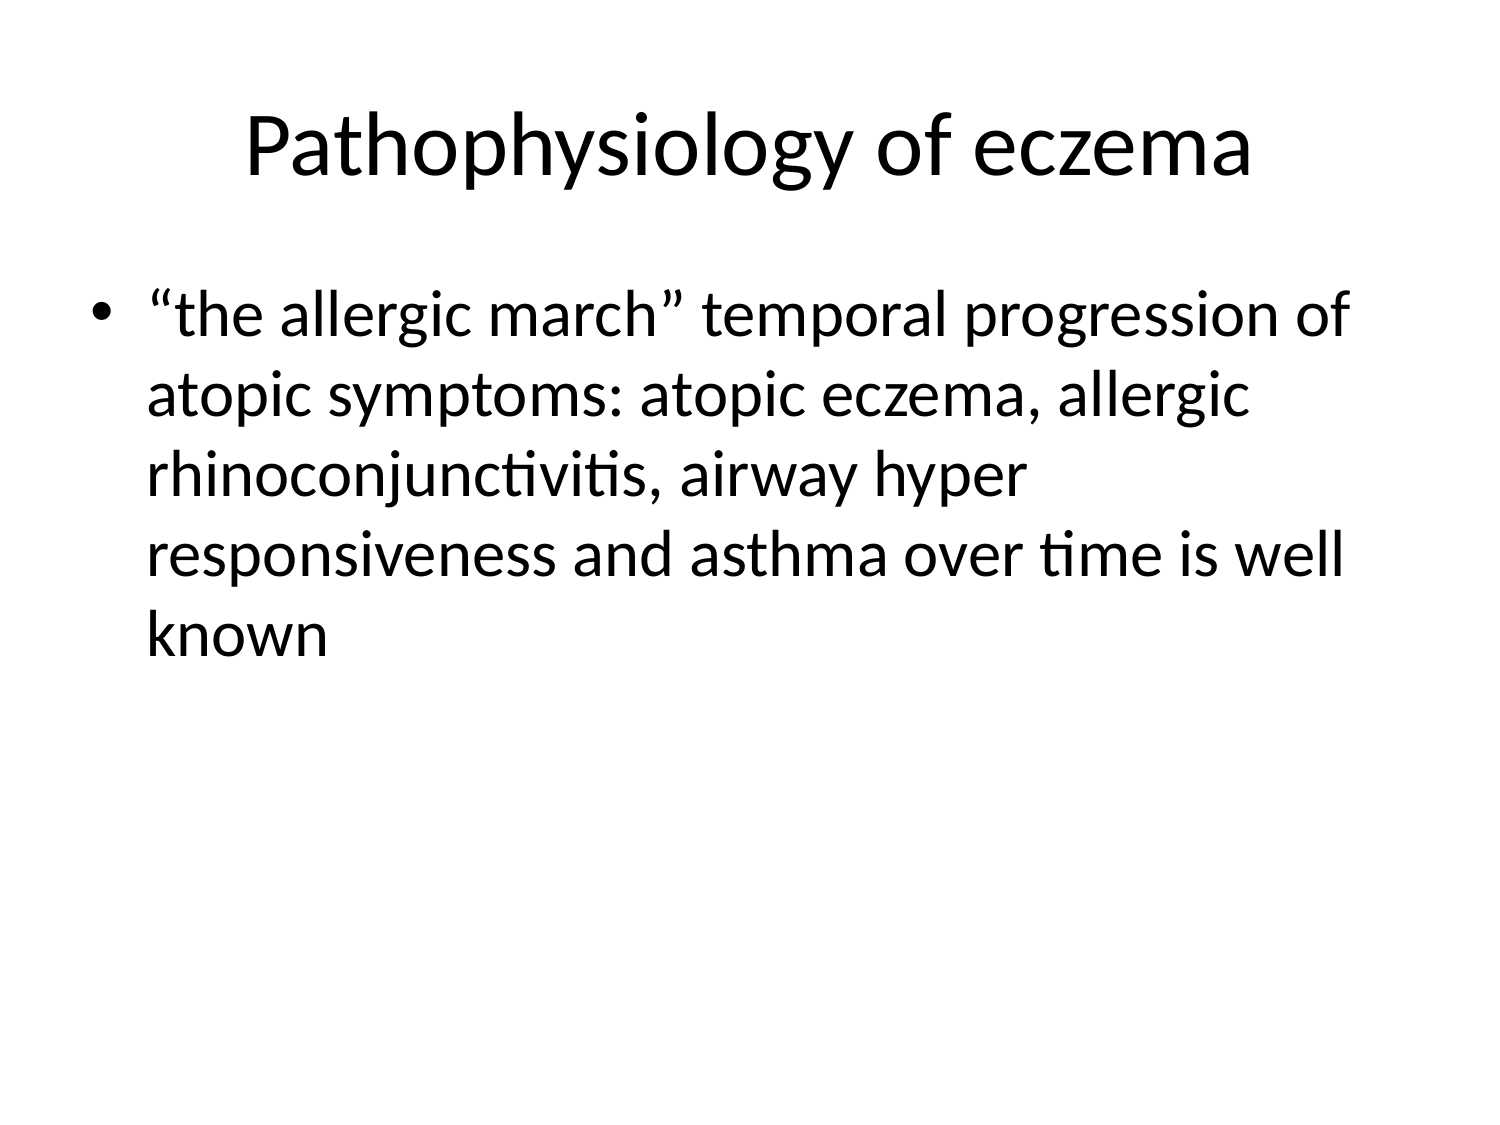

# Pathophysiology of eczema
“the allergic march” temporal progression of atopic symptoms: atopic eczema, allergic rhinoconjunctivitis, airway hyper responsiveness and asthma over time is well known